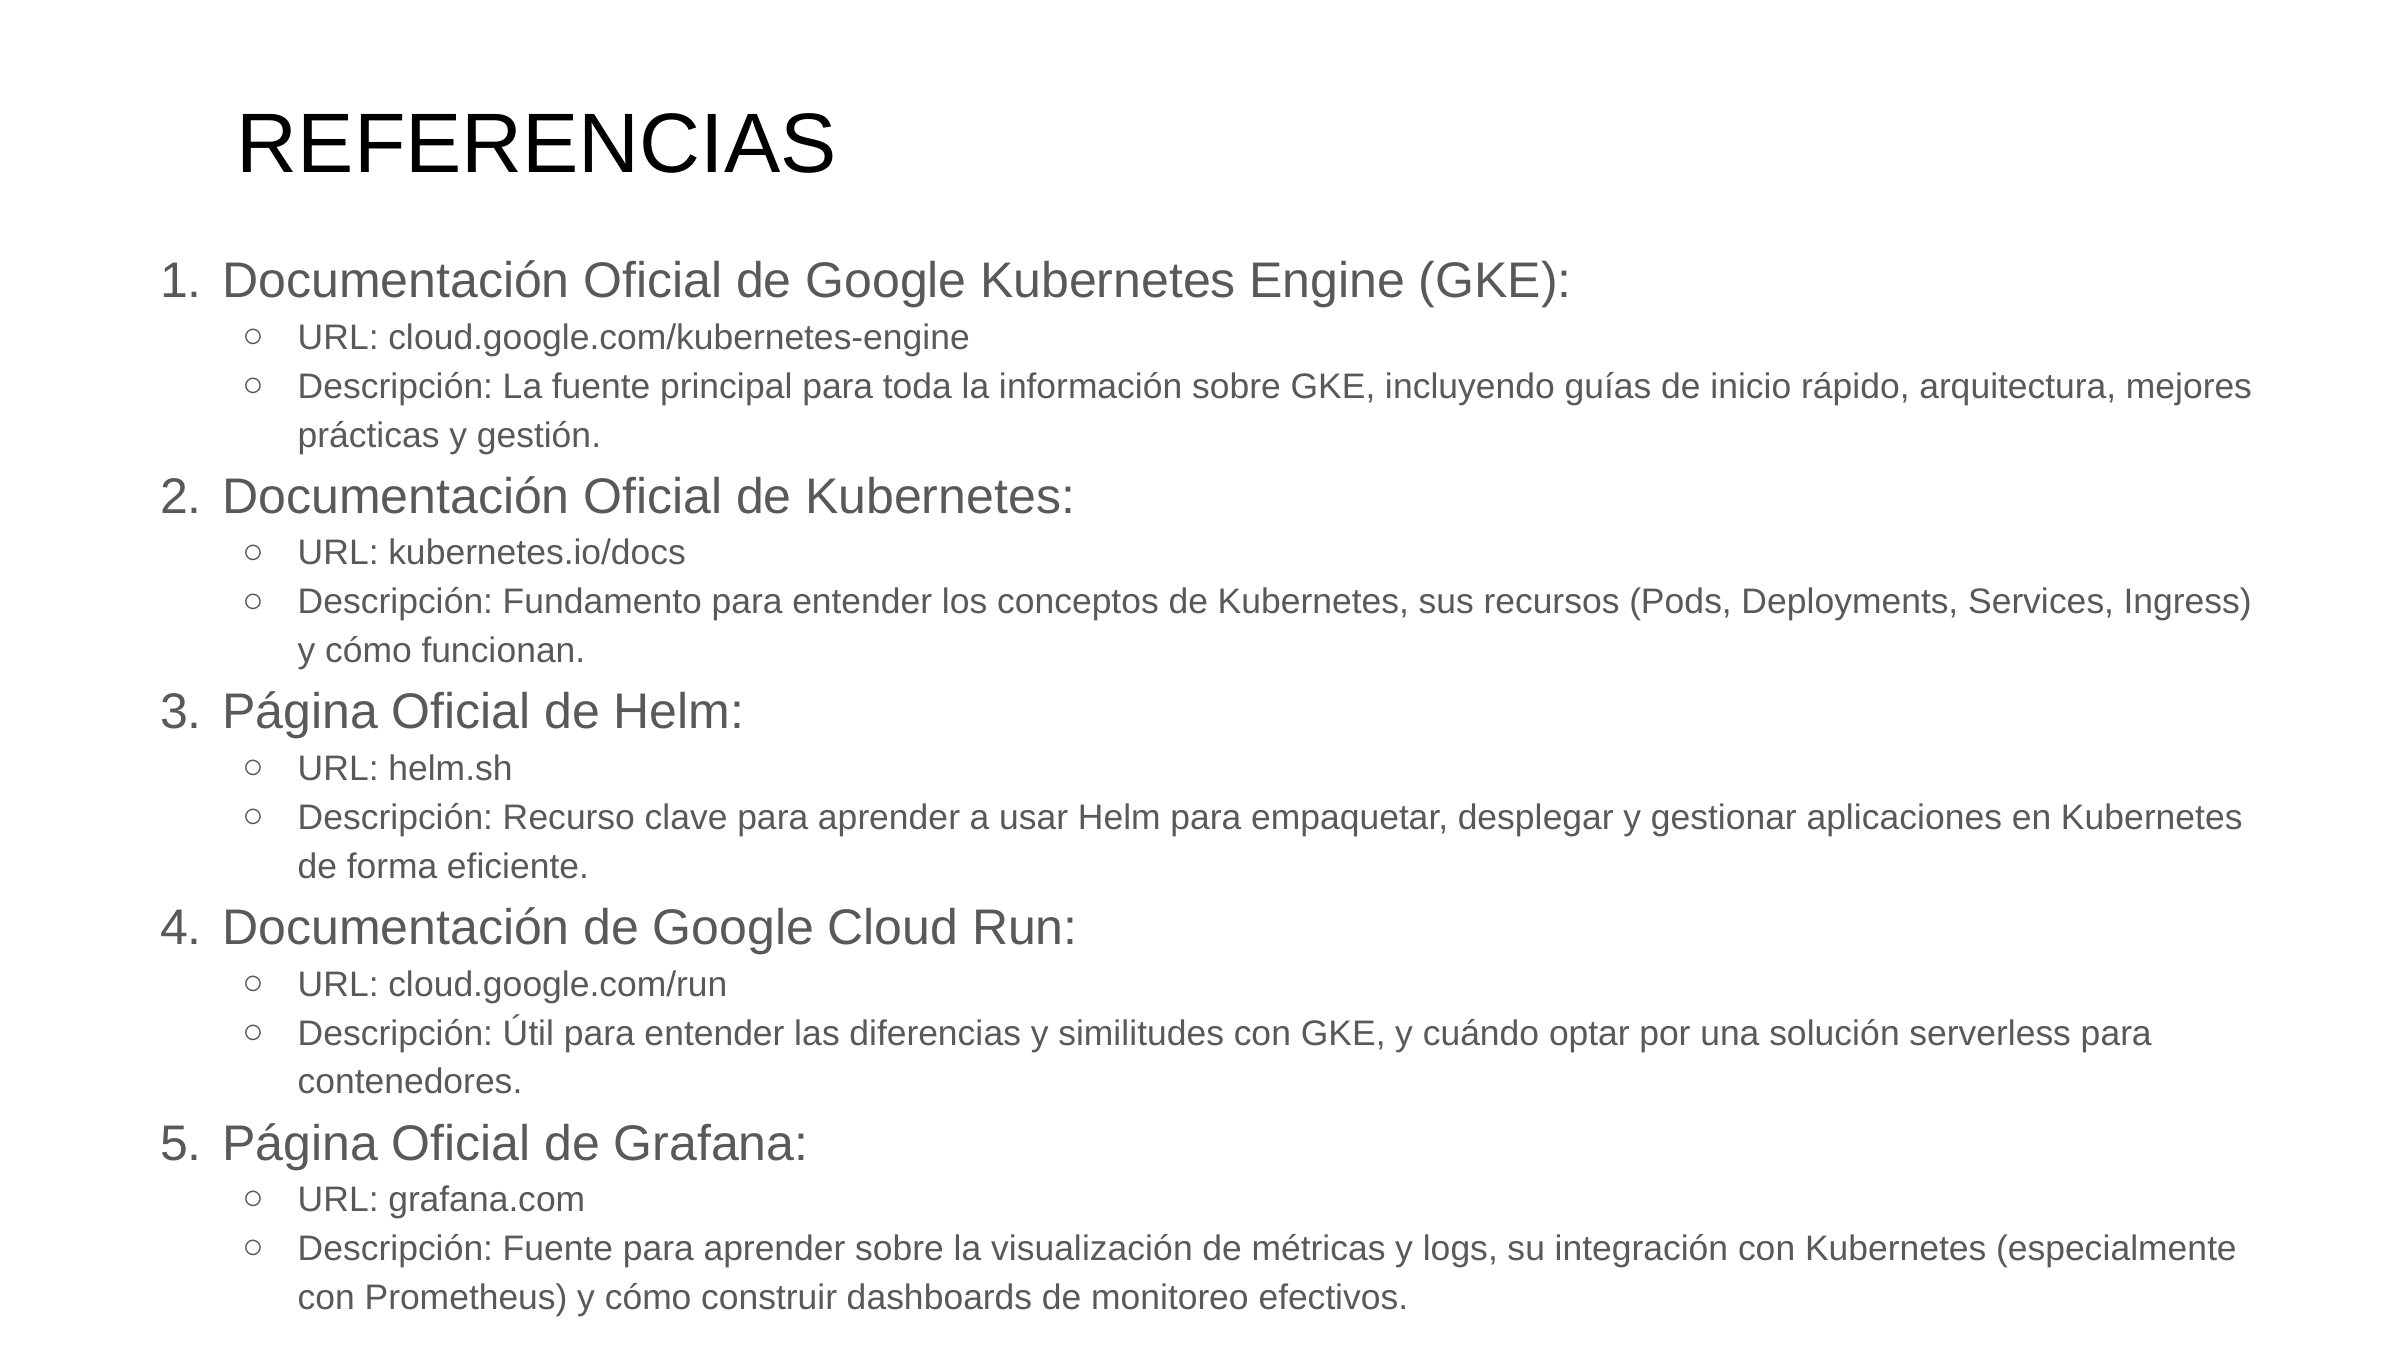

# REFERENCIAS
Documentación Oficial de Google Kubernetes Engine (GKE):
URL: cloud.google.com/kubernetes-engine
Descripción: La fuente principal para toda la información sobre GKE, incluyendo guías de inicio rápido, arquitectura, mejores prácticas y gestión.
Documentación Oficial de Kubernetes:
URL: kubernetes.io/docs
Descripción: Fundamento para entender los conceptos de Kubernetes, sus recursos (Pods, Deployments, Services, Ingress) y cómo funcionan.
Página Oficial de Helm:
URL: helm.sh
Descripción: Recurso clave para aprender a usar Helm para empaquetar, desplegar y gestionar aplicaciones en Kubernetes de forma eficiente.
Documentación de Google Cloud Run:
URL: cloud.google.com/run
Descripción: Útil para entender las diferencias y similitudes con GKE, y cuándo optar por una solución serverless para contenedores.
Página Oficial de Grafana:
URL: grafana.com
Descripción: Fuente para aprender sobre la visualización de métricas y logs, su integración con Kubernetes (especialmente con Prometheus) y cómo construir dashboards de monitoreo efectivos.